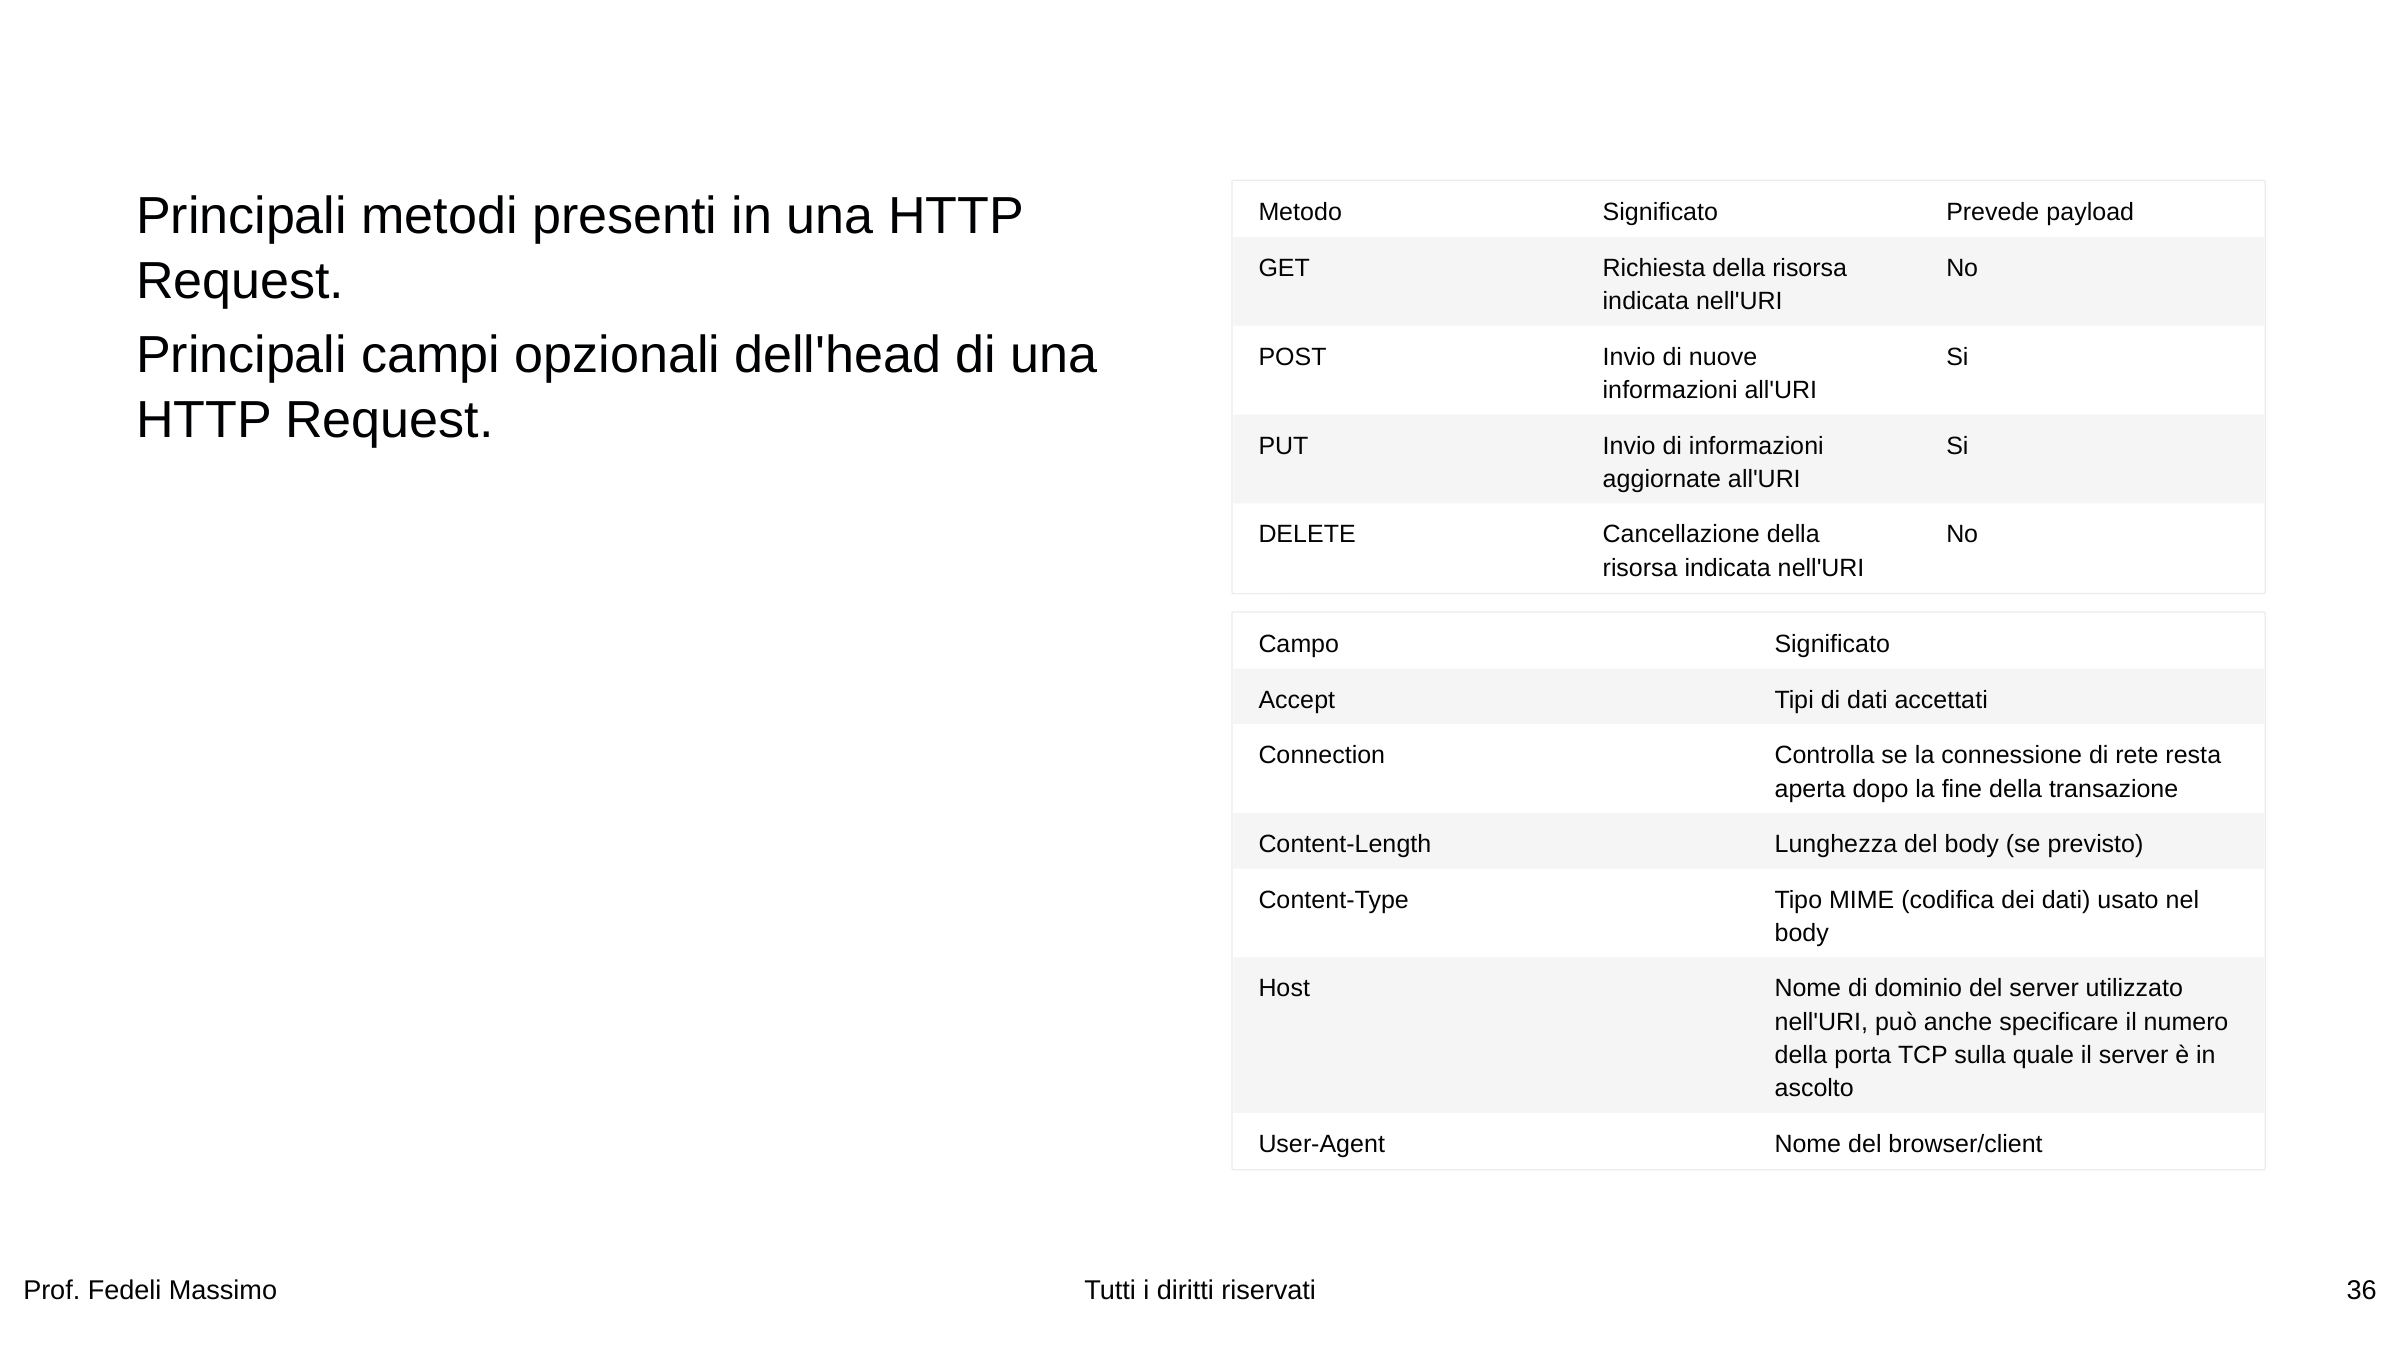

Principali metodi presenti in una HTTP Request.

Metodo
Significato
Prevede payload

GET
Richiesta della risorsa indicata nell'URI
No
Principali campi opzionali dell'head di una HTTP Request.

POST
Invio di nuove informazioni all'URI
Si

PUT
Invio di informazioni aggiornate all'URI
Si

DELETE
Cancellazione della risorsa indicata nell'URI
No

Campo
Significato

Accept
Tipi di dati accettati

Connection
Controlla se la connessione di rete resta aperta dopo la fine della transazione

Content-Length
Lunghezza del body (se previsto)

Content-Type
Tipo MIME (codifica dei dati) usato nel body

Host
Nome di dominio del server utilizzato nell'URI, può anche specificare il numero della porta TCP sulla quale il server è in ascolto

User-Agent
Nome del browser/client
Prof. Fedeli Massimo
Tutti i diritti riservati
36